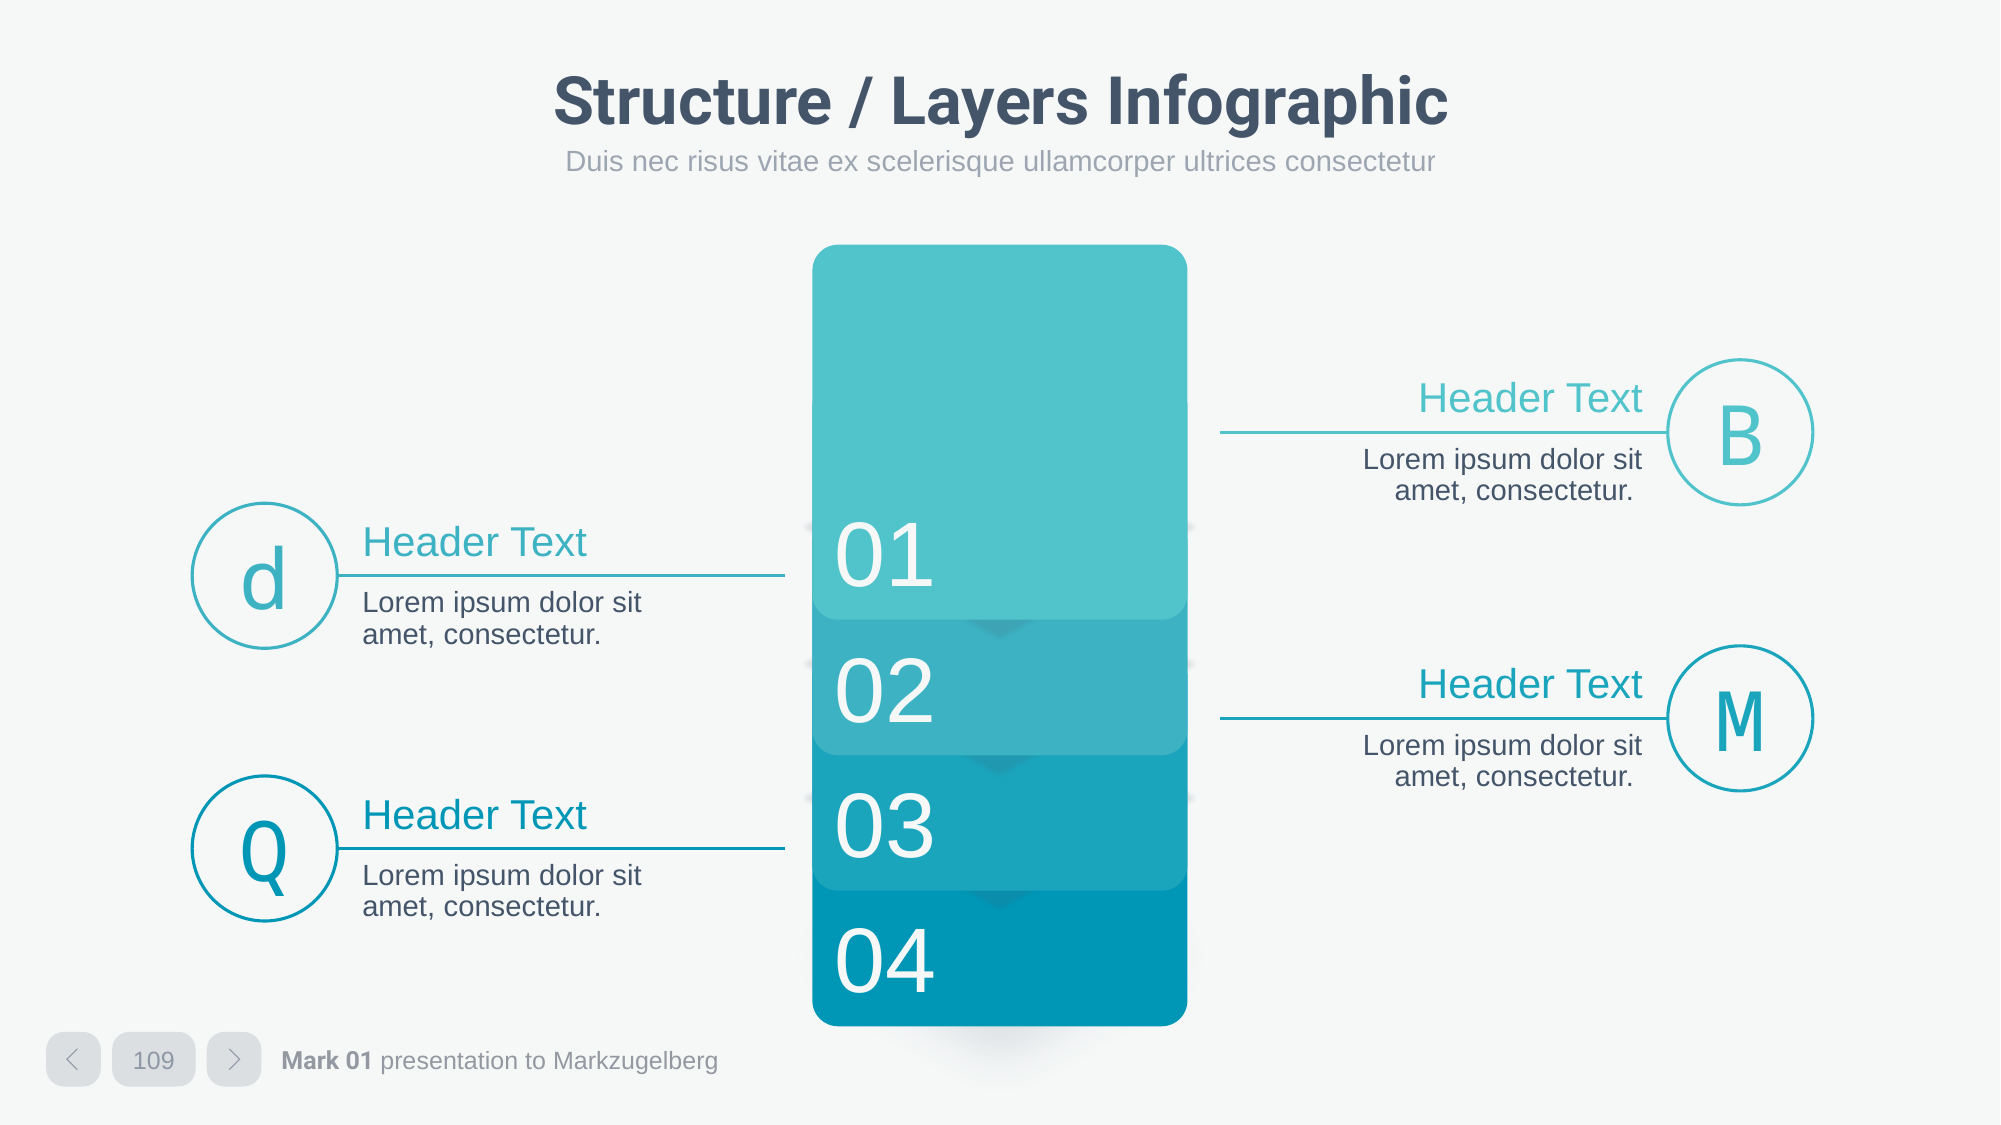

# Structure / Layers Infographic
Duis nec risus vitae ex scelerisque ullamcorper ultrices consectetur
01

B
Header Text
Lorem ipsum dolor sit amet, consectetur.
02

d
Header Text
Lorem ipsum dolor sit amet, consectetur.
03

M
04

Header Text
Lorem ipsum dolor sit amet, consectetur.
Q
Header Text
Lorem ipsum dolor sit amet, consectetur.